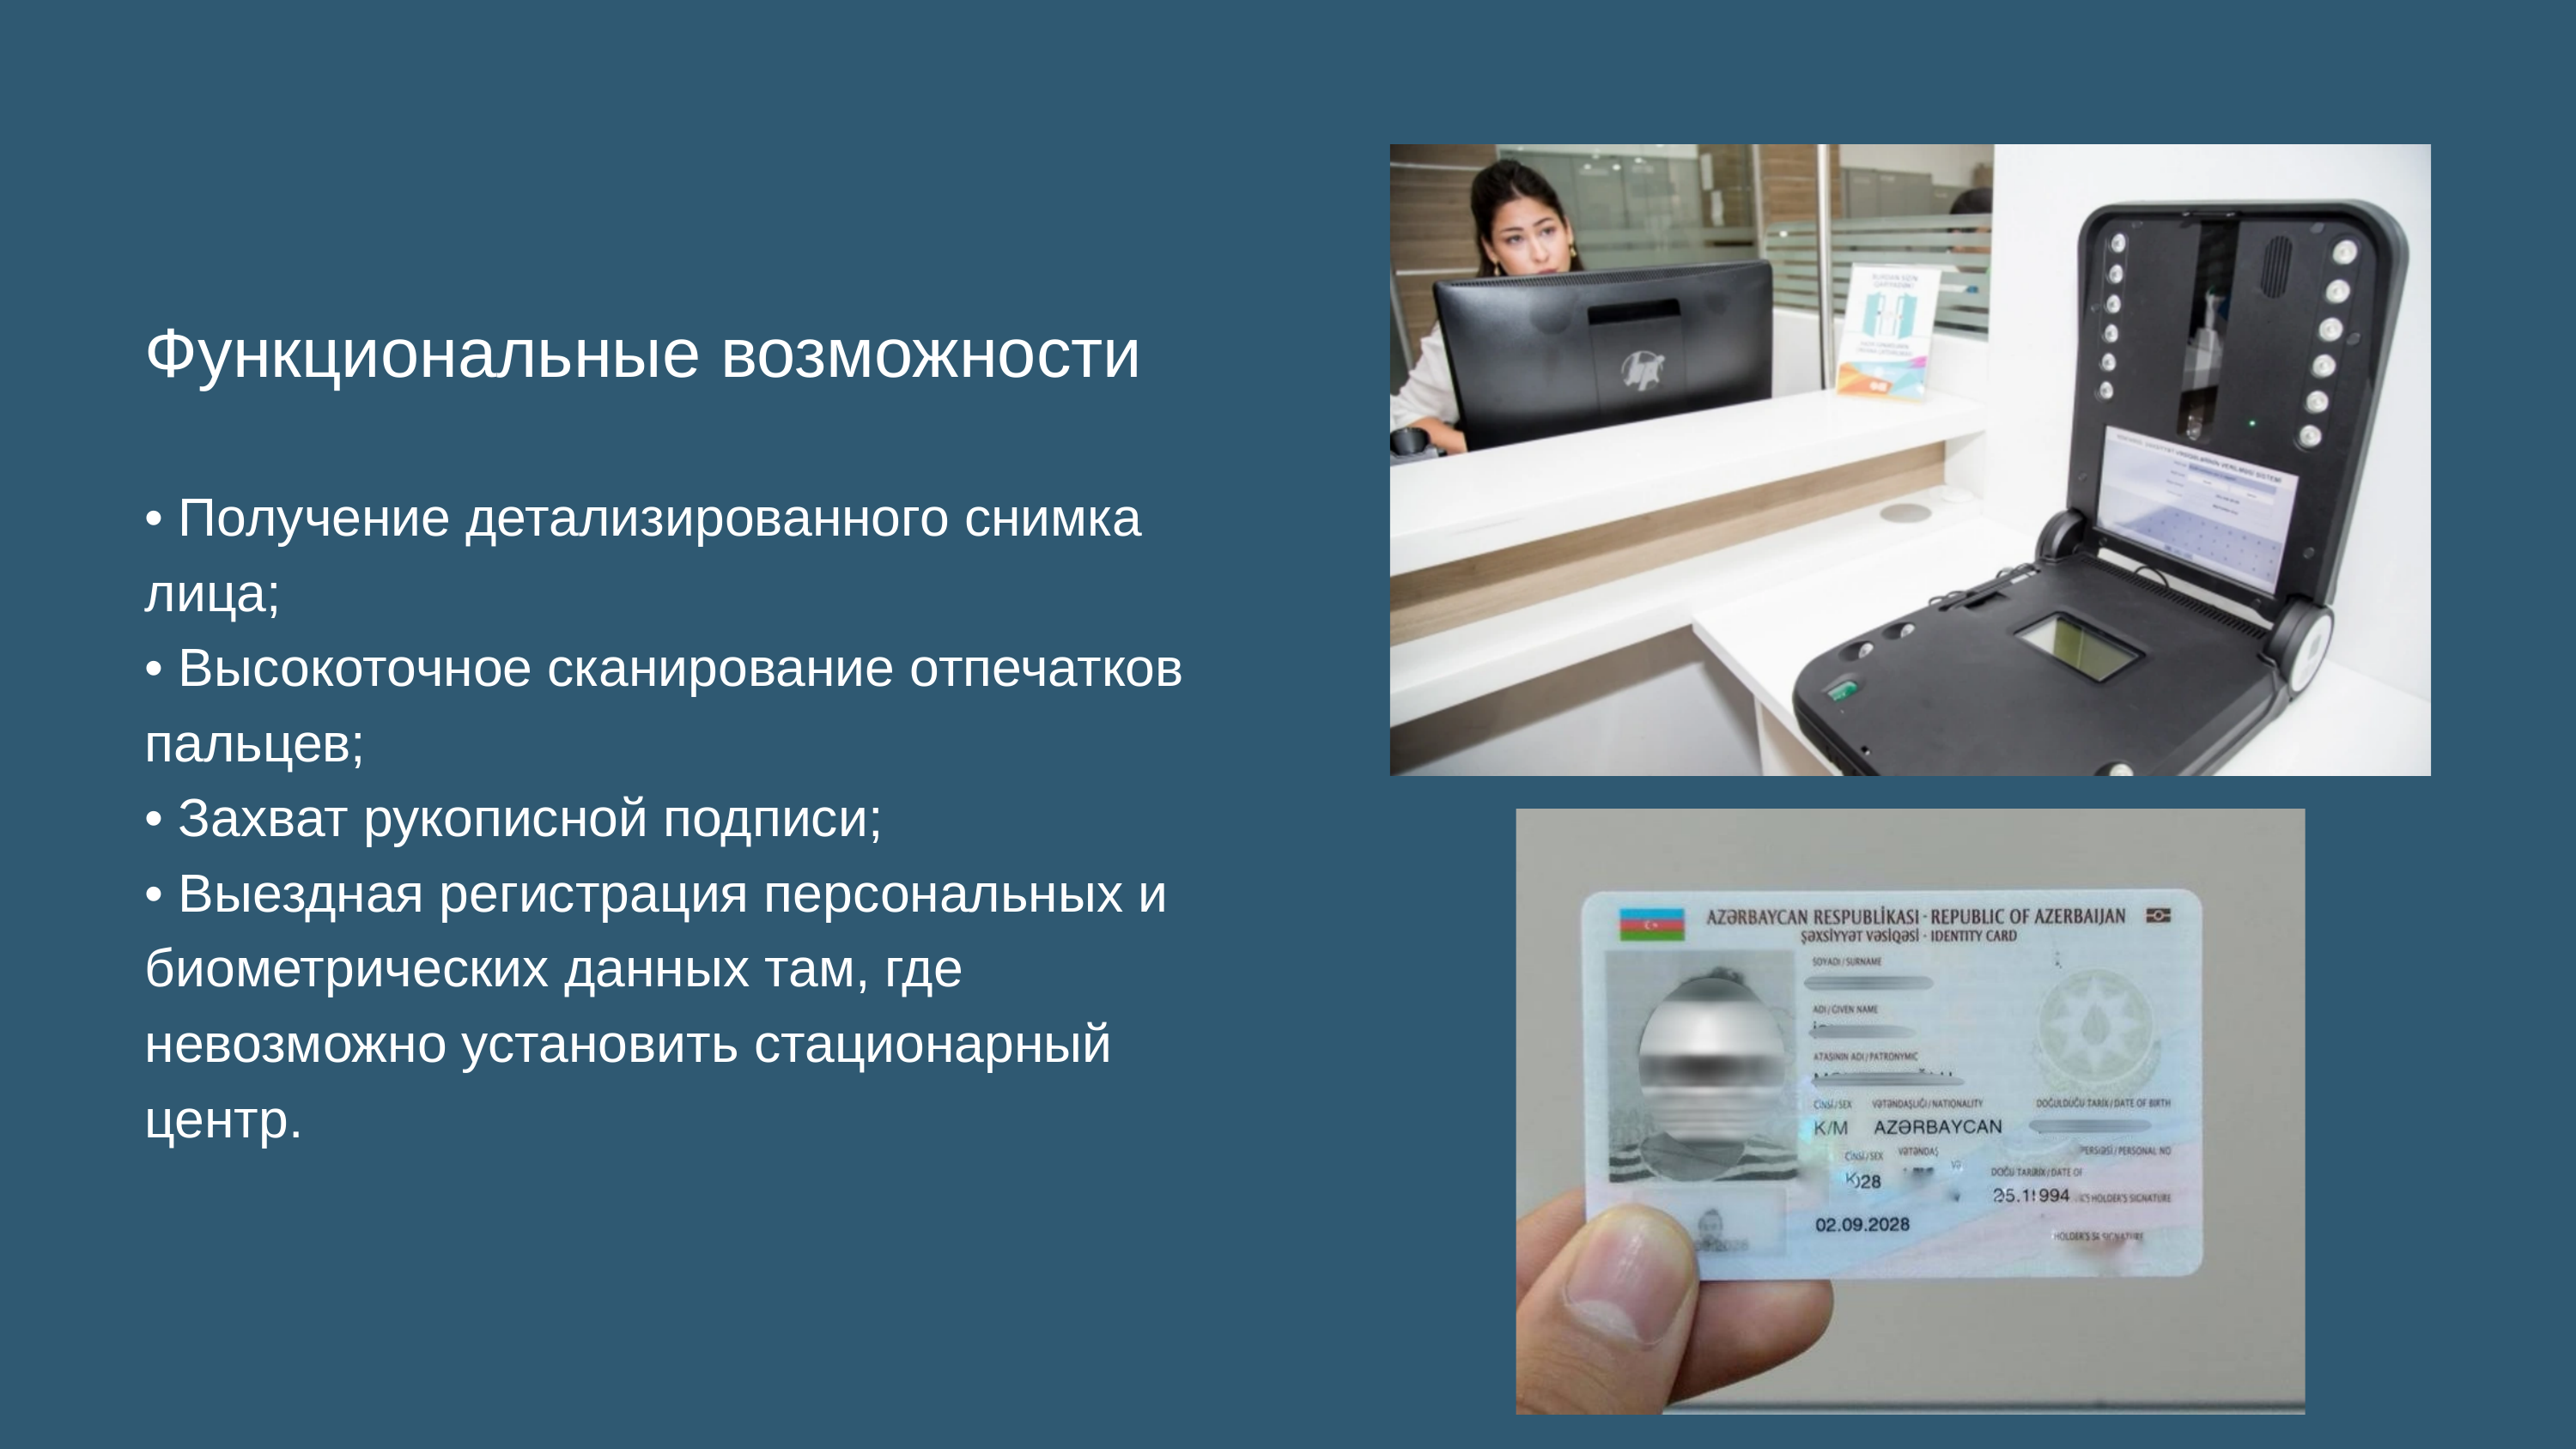

Функциональные возможности

• Получение детализированного снимка лица;
• Высокоточное сканирование отпечатков пальцев;
• Захват рукописной подписи;
• Выездная регистрация персональных и биометрических данных там, где невозможно установить стационарный центр.